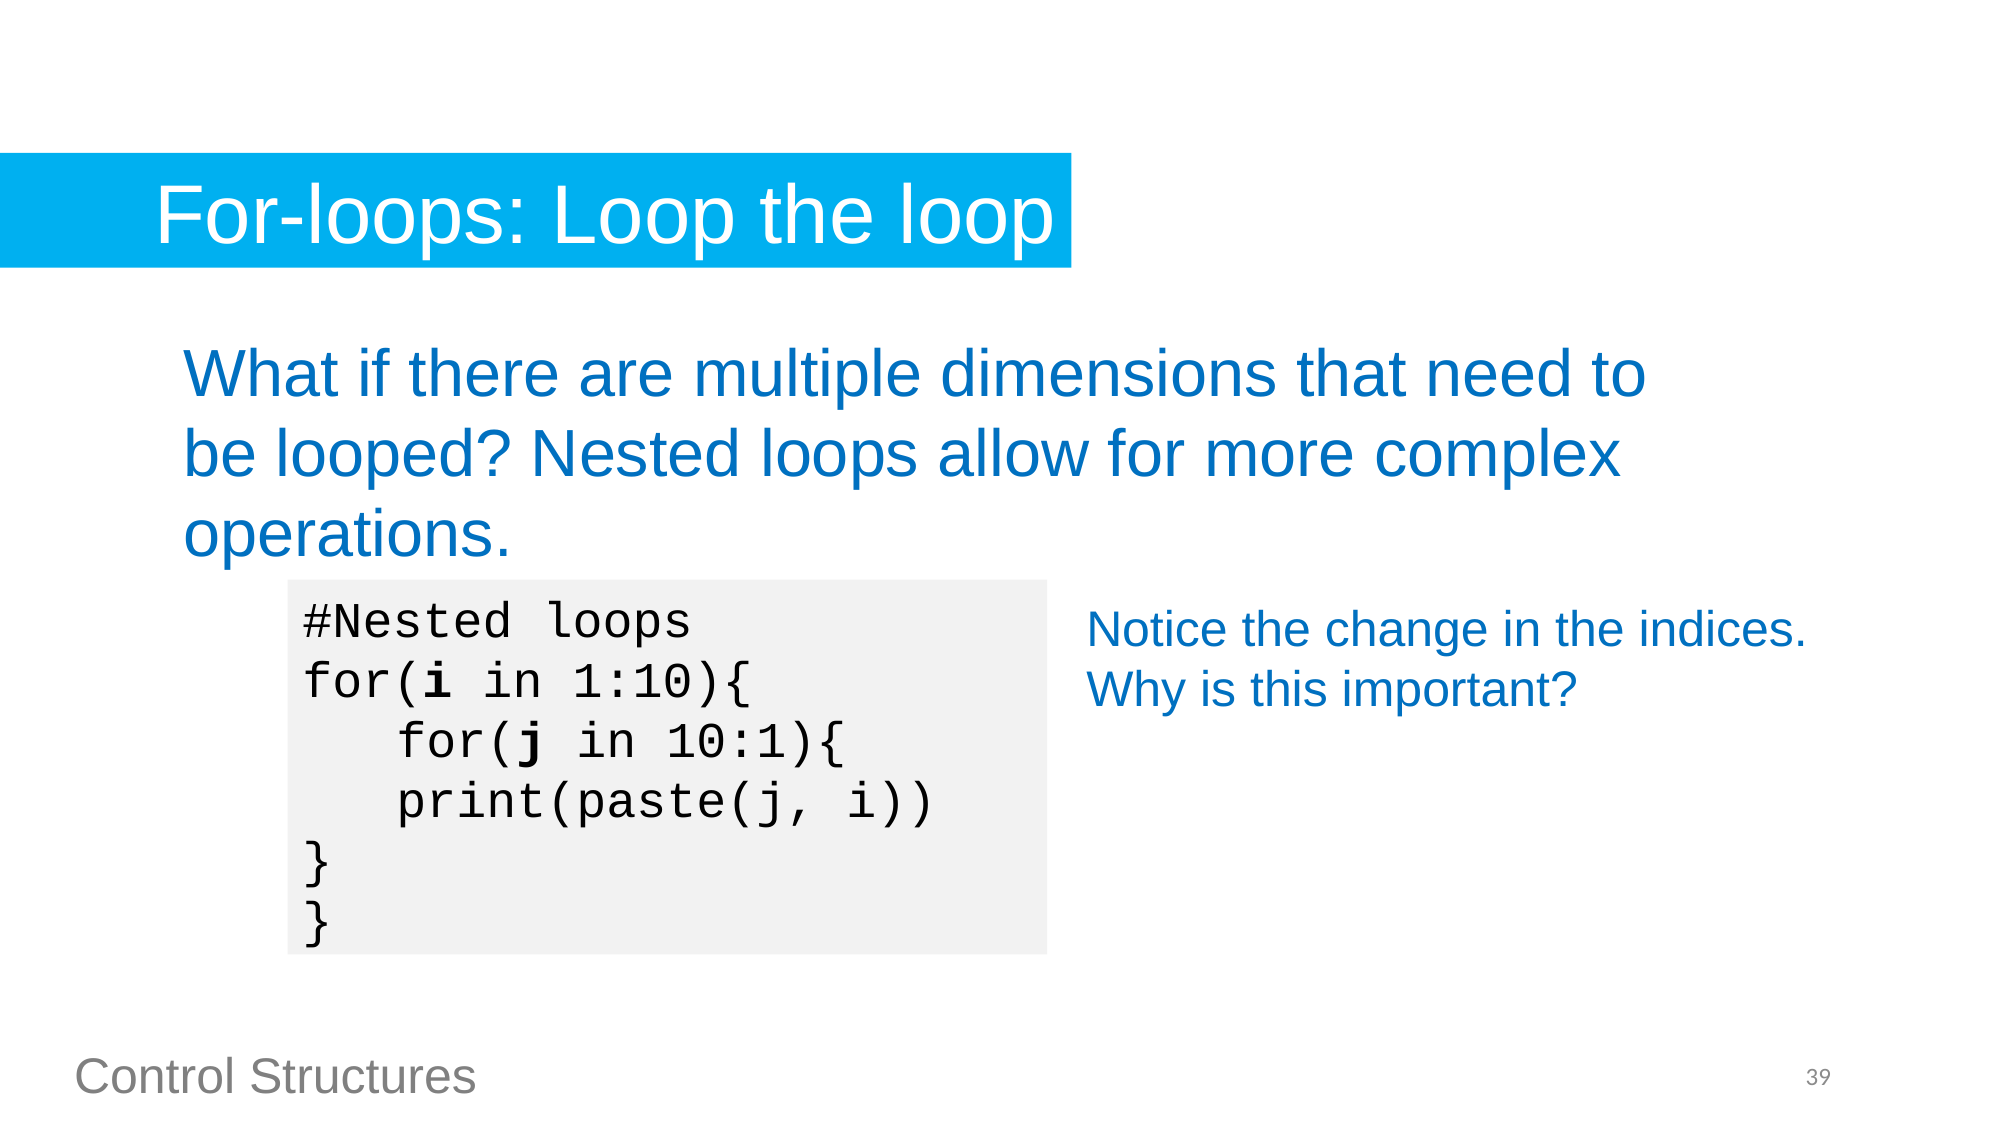

For-loops: Loop the loop
What if there are multiple dimensions that need to be looped? Nested loops allow for more complex operations.
#Nested loops
for(i in 1:10){
	for(j in 10:1){
	print(paste(j, i))
}
}
Notice the change in the indices.
Why is this important?
Control Structures
39